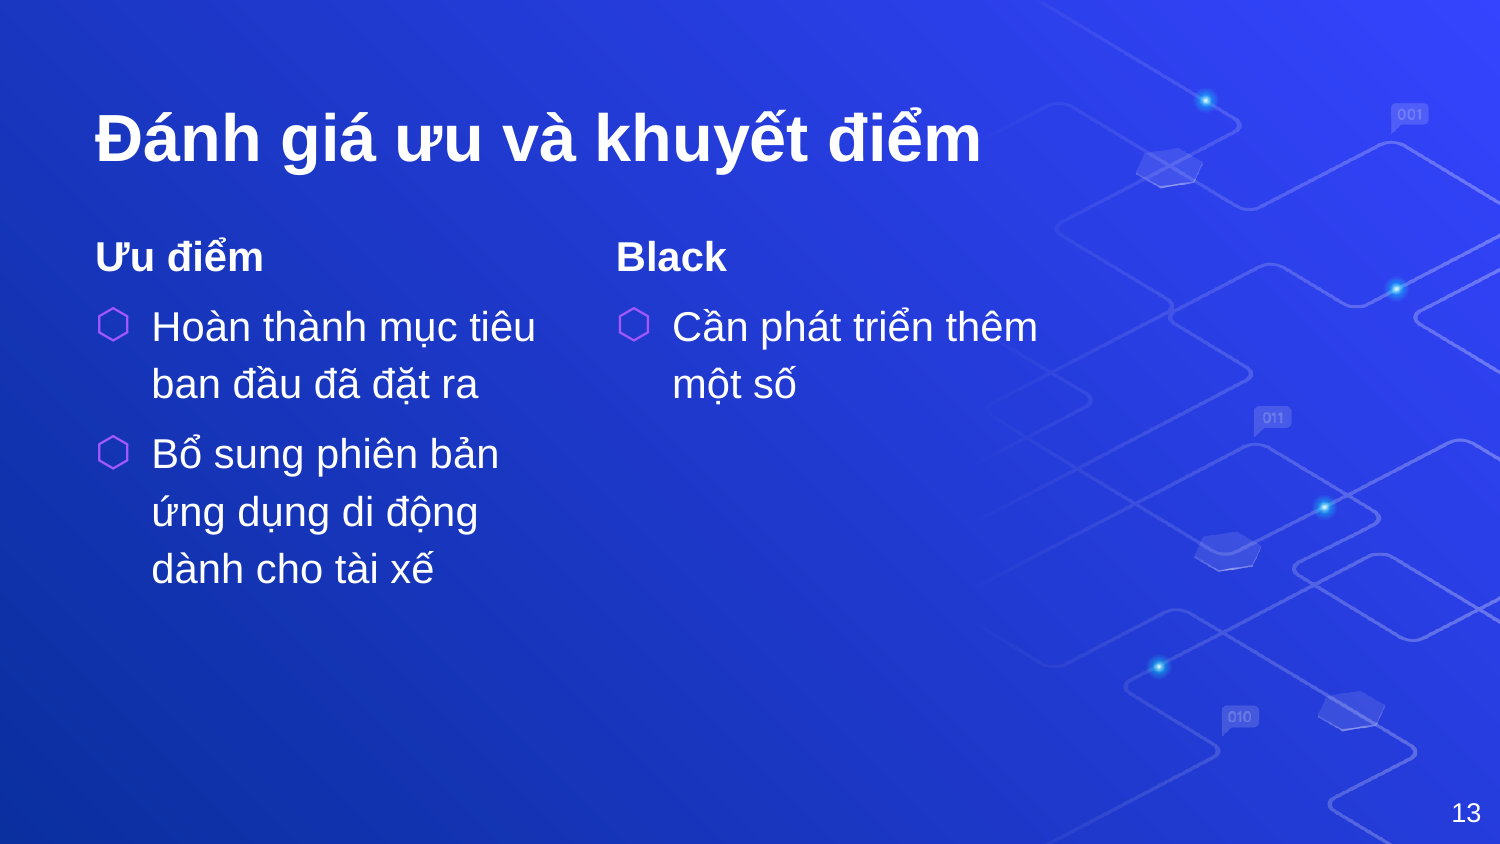

# Đánh giá ưu và khuyết điểm
Ưu điểm
Hoàn thành mục tiêu ban đầu đã đặt ra
Bổ sung phiên bản ứng dụng di động dành cho tài xế
Black
Cần phát triển thêm một số
13